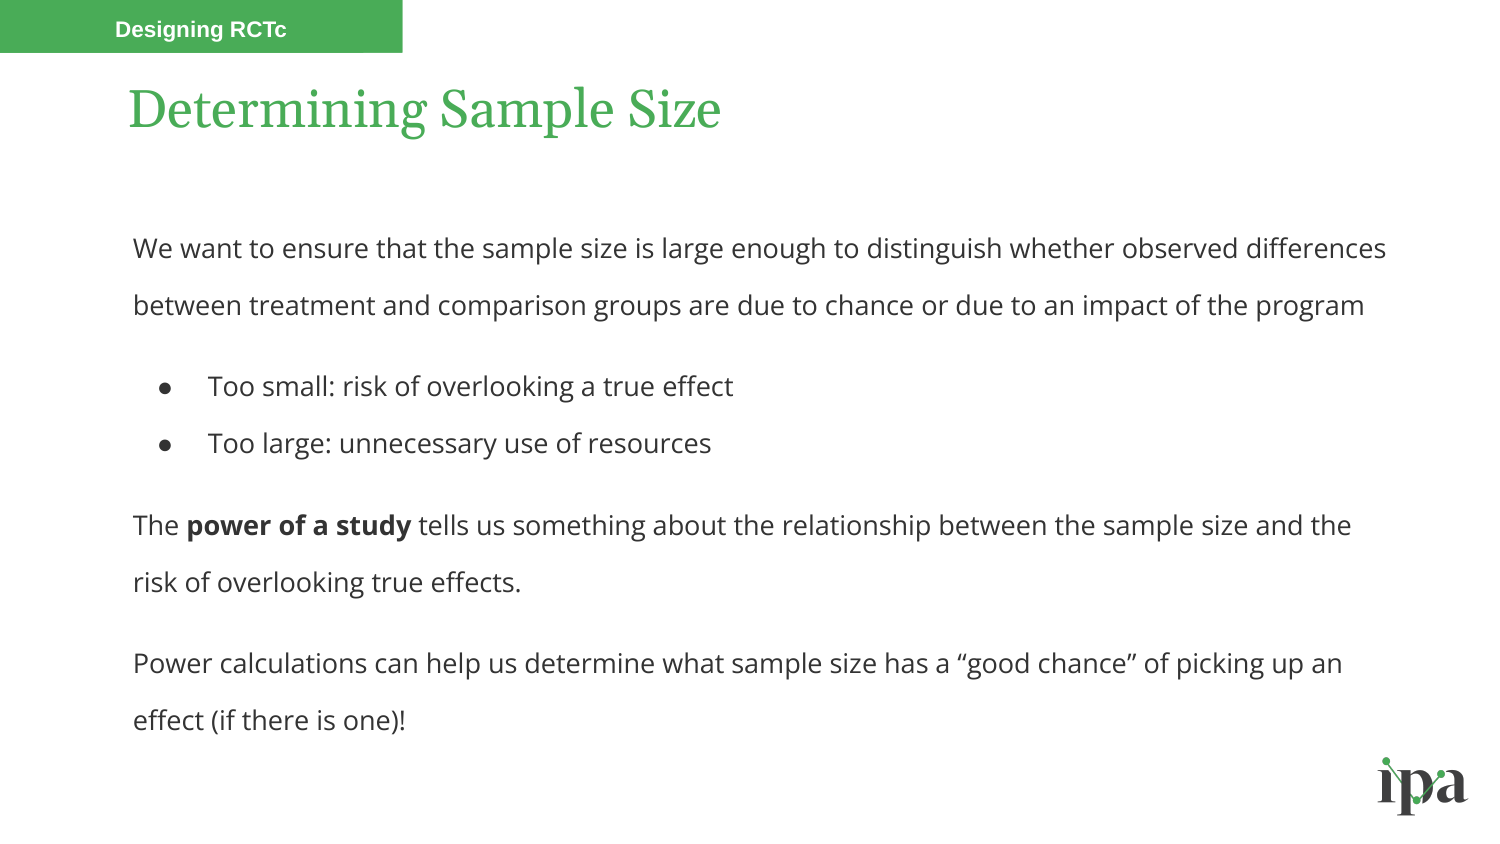

When RCT
Designing RCTc
# Determining Sample Size
We want to ensure that the sample size is large enough to distinguish whether observed differences between treatment and comparison groups are due to chance or due to an impact of the program
Too small: risk of overlooking a true effect
Too large: unnecessary use of resources
The power of a study tells us something about the relationship between the sample size and the risk of overlooking true effects.
Power calculations can help us determine what sample size has a “good chance” of picking up an effect (if there is one)!